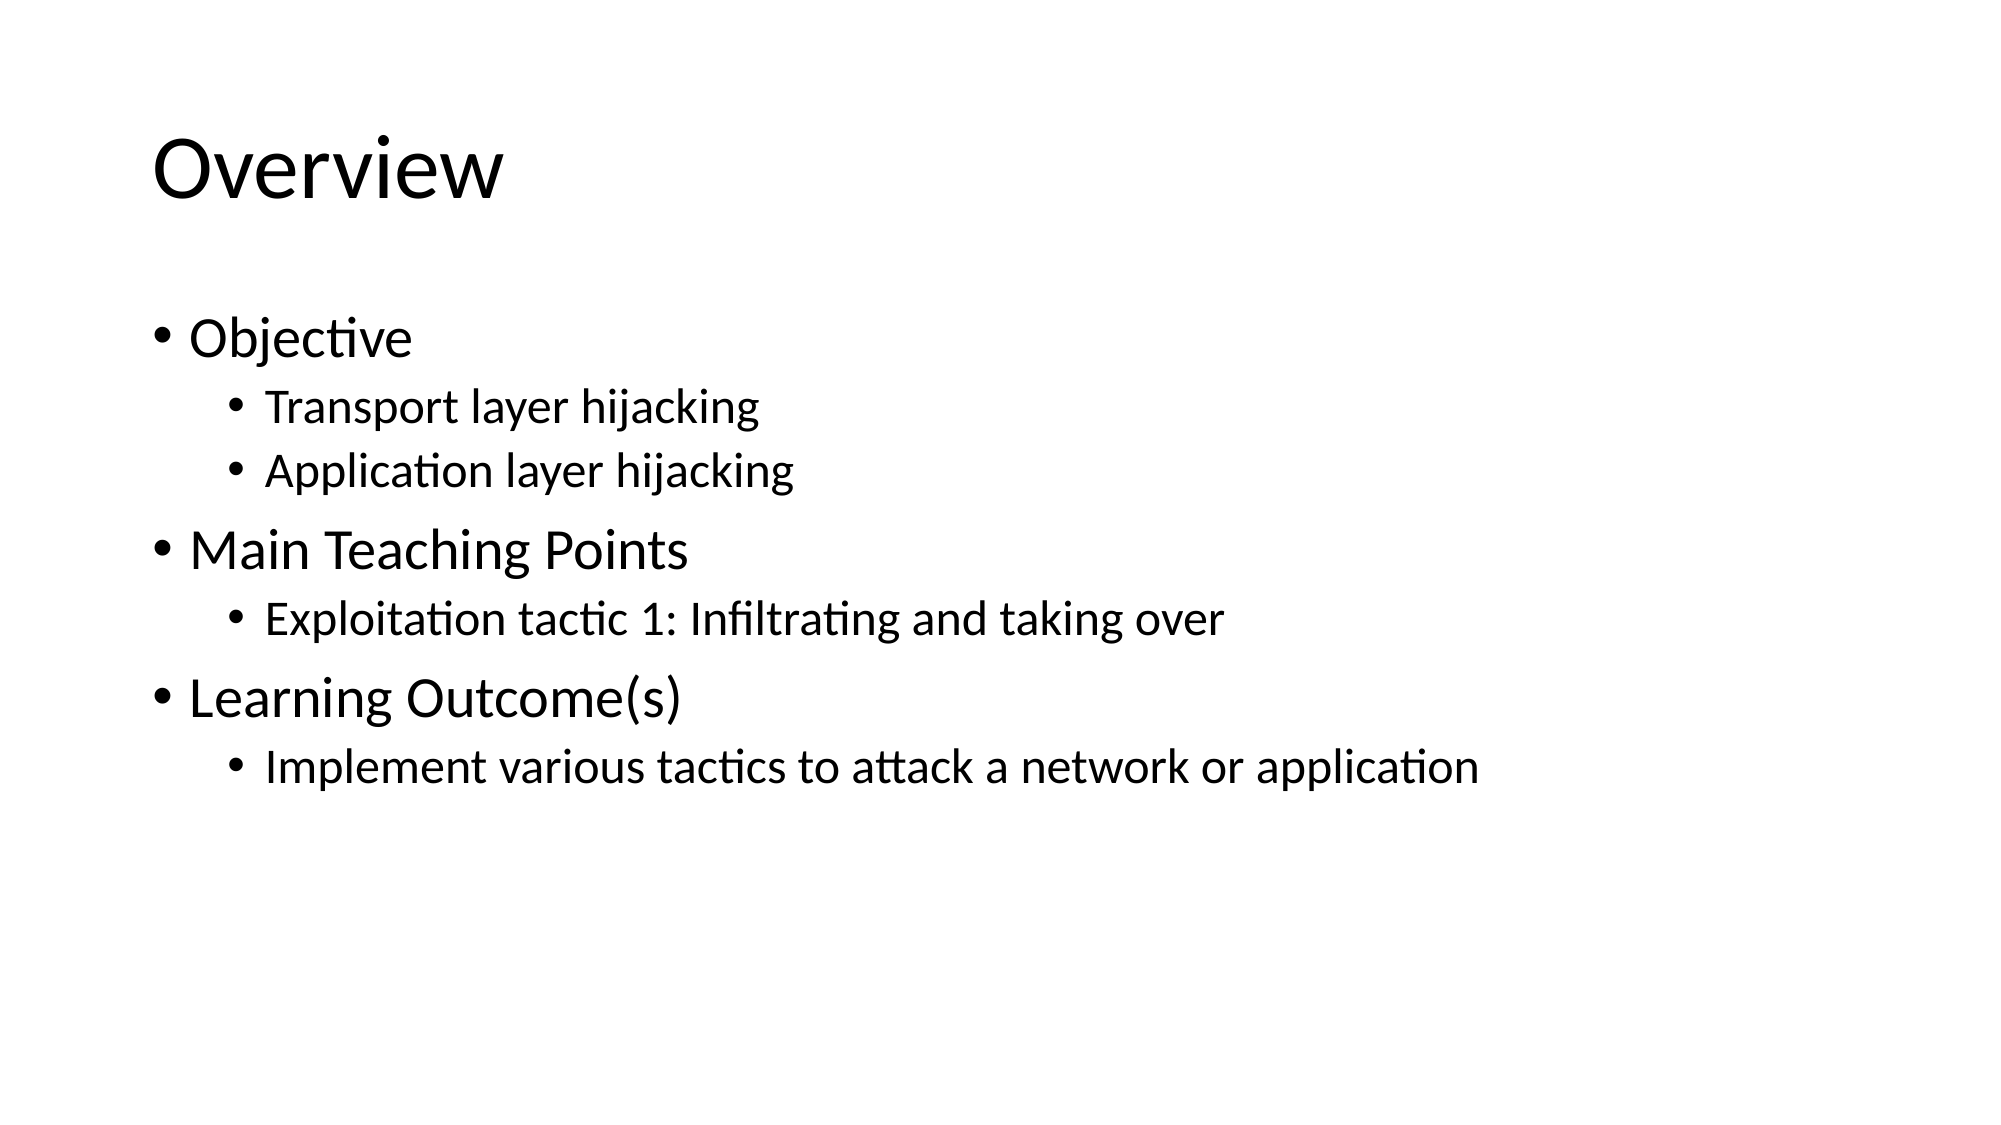

# Overview
Objective
Transport layer hijacking
Application layer hijacking
Main Teaching Points
Exploitation tactic 1: Infiltrating and taking over
Learning Outcome(s)
Implement various tactics to attack a network or application